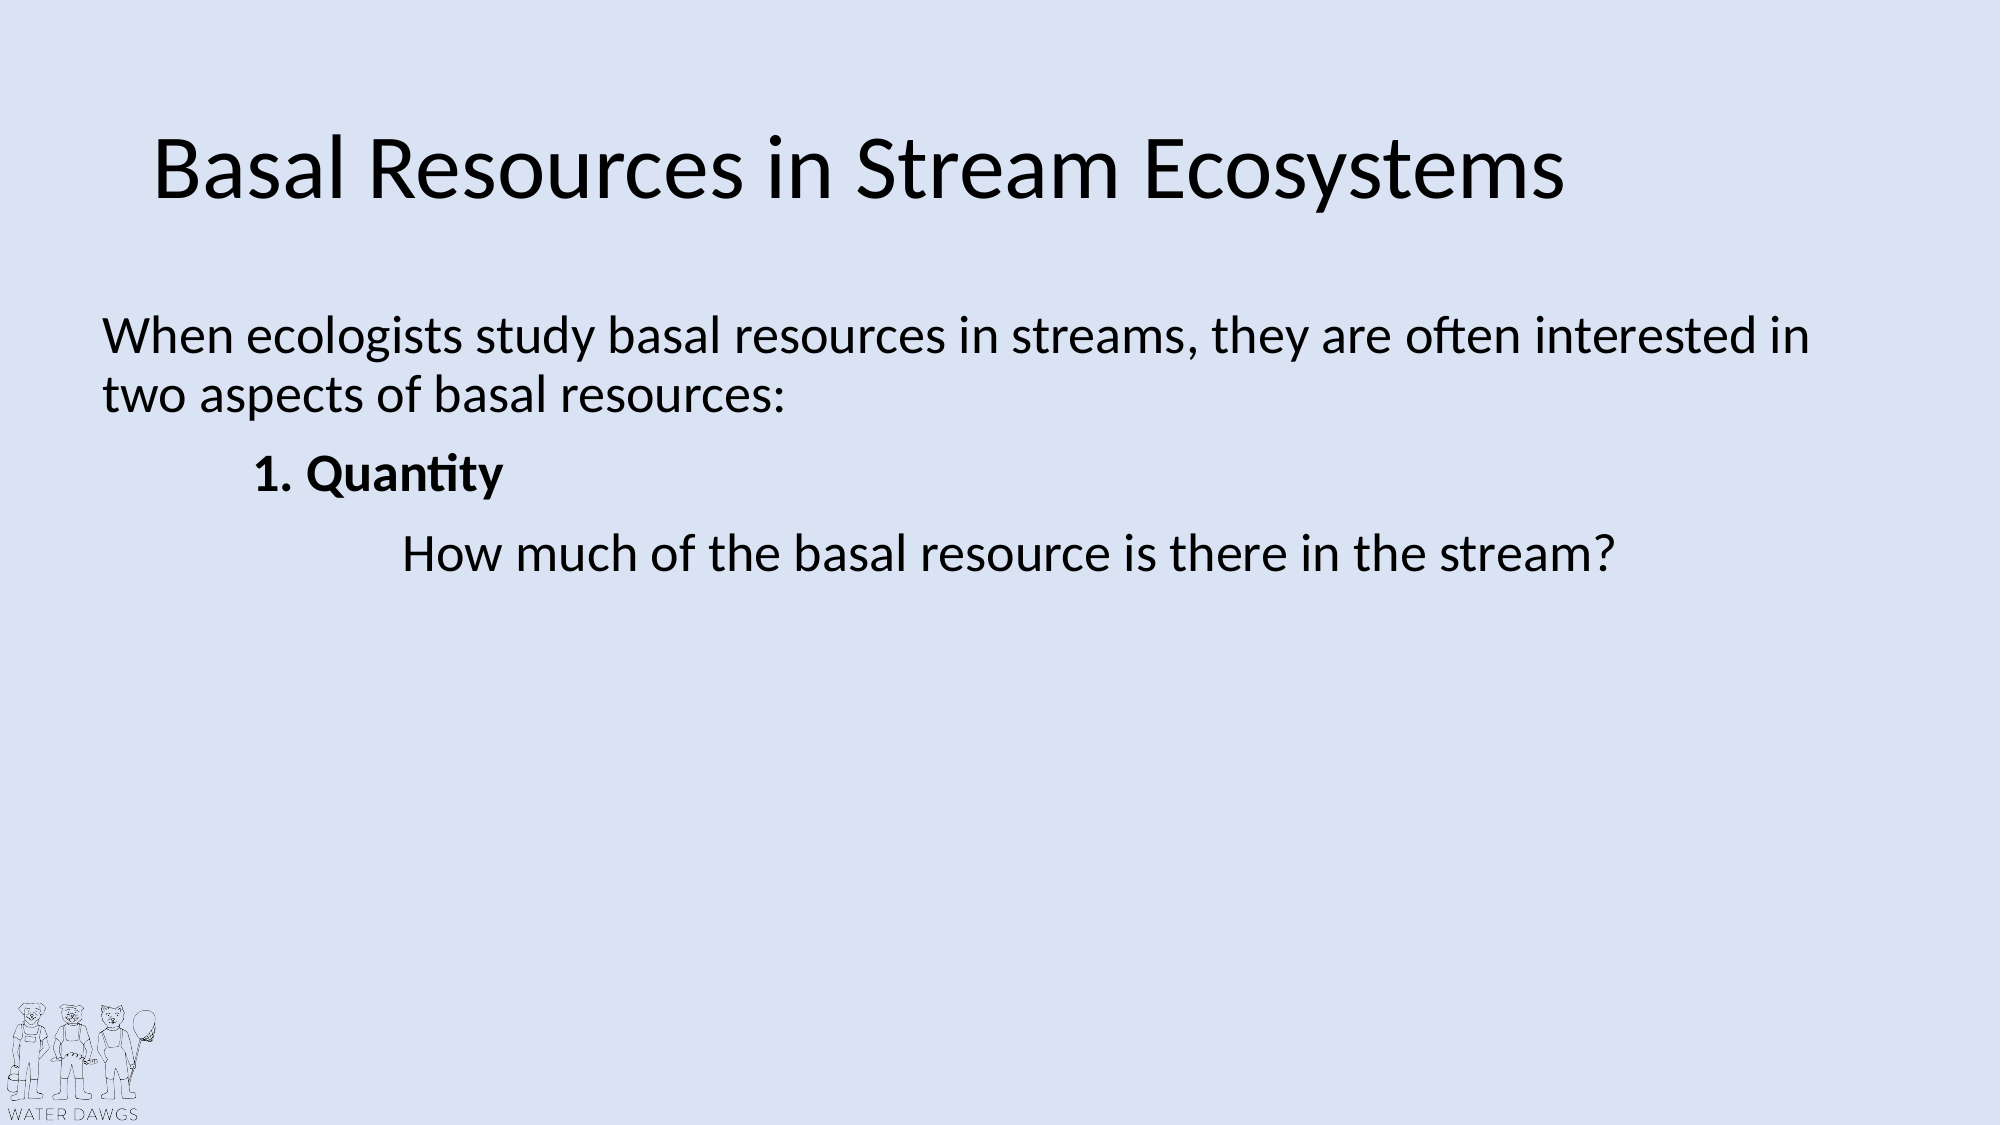

# Basal Resources in Stream Ecosystems
When ecologists study basal resources in streams, they are often interested in two aspects of basal resources:
	1. Quantity
		How much of the basal resource is there in the stream?